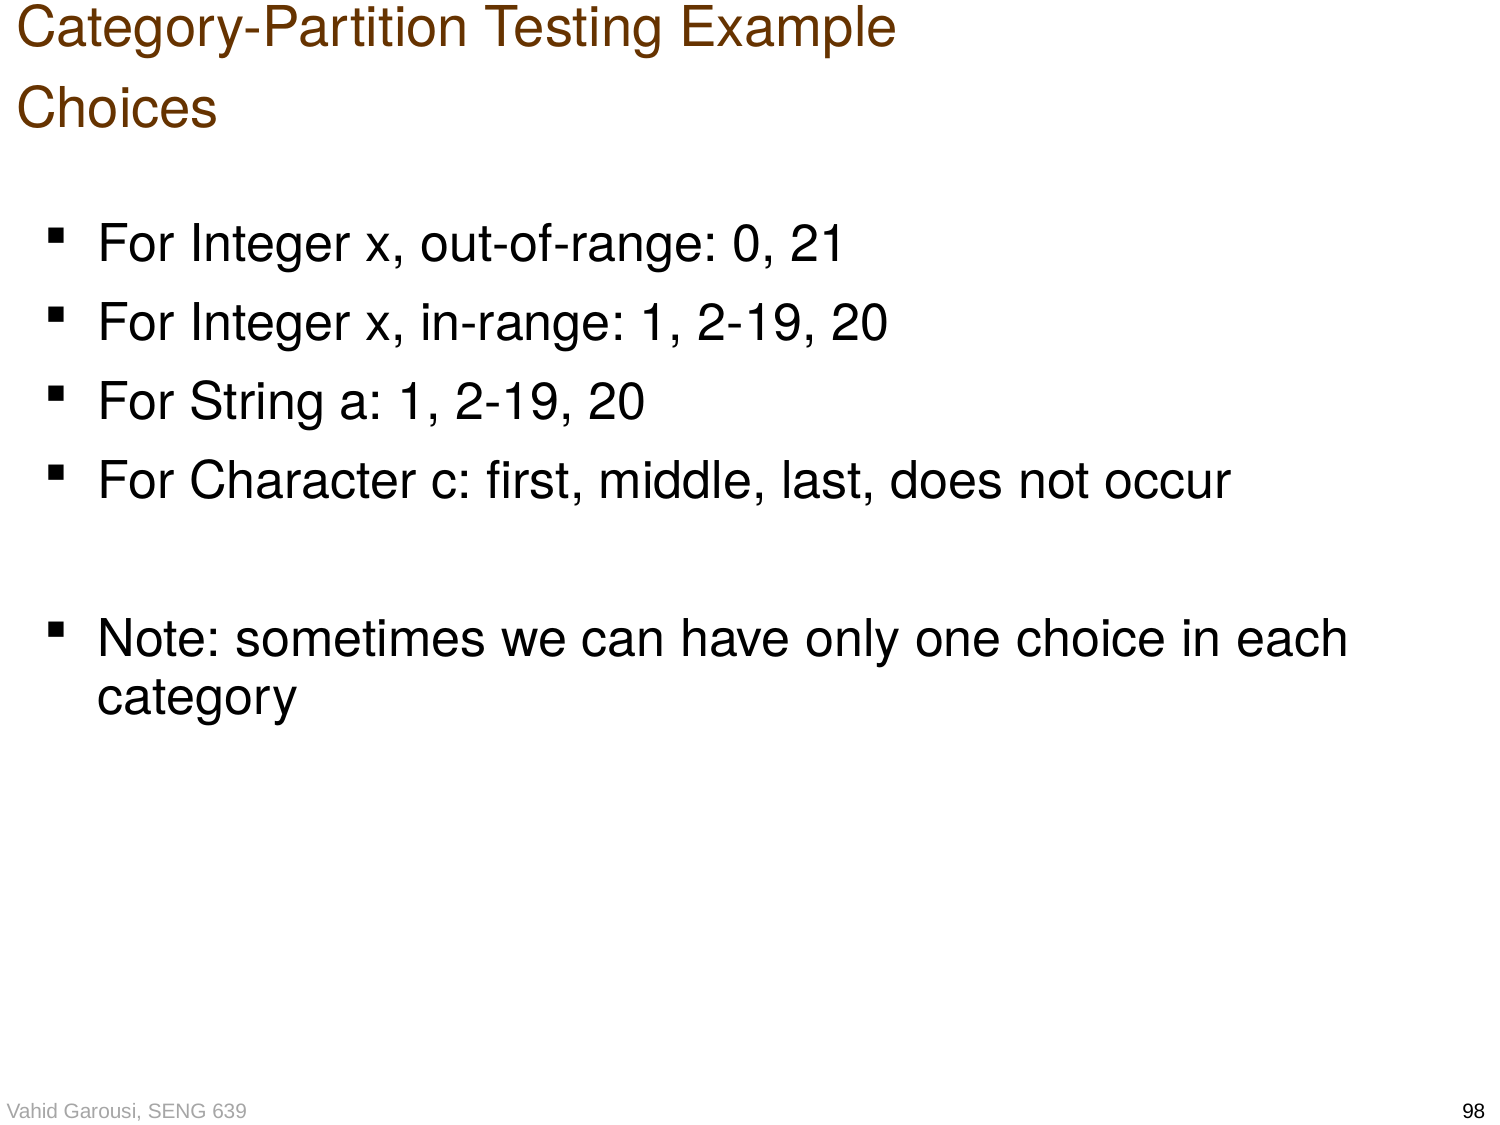

# Category-Partition Testing Example Choices
For Integer x, out-of-range: 0, 21
For Integer x, in-range: 1, 2-19, 20
For String a: 1, 2-19, 20
For Character c: first, middle, last, does not occur

Note: sometimes we can have only one choice in each category